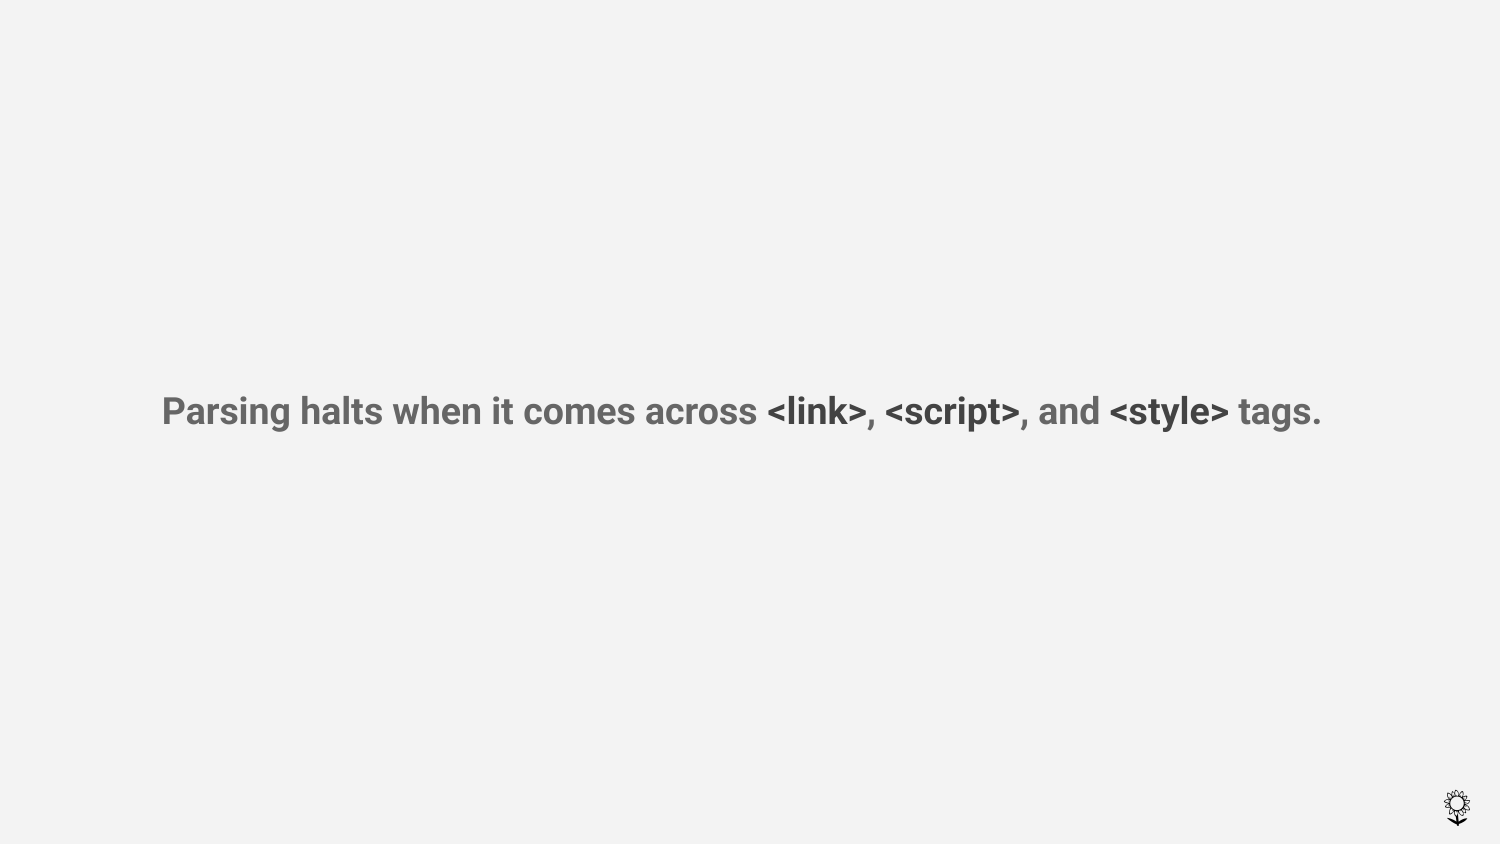

Parsing halts when it comes across <link>, <script>, and <style> tags.